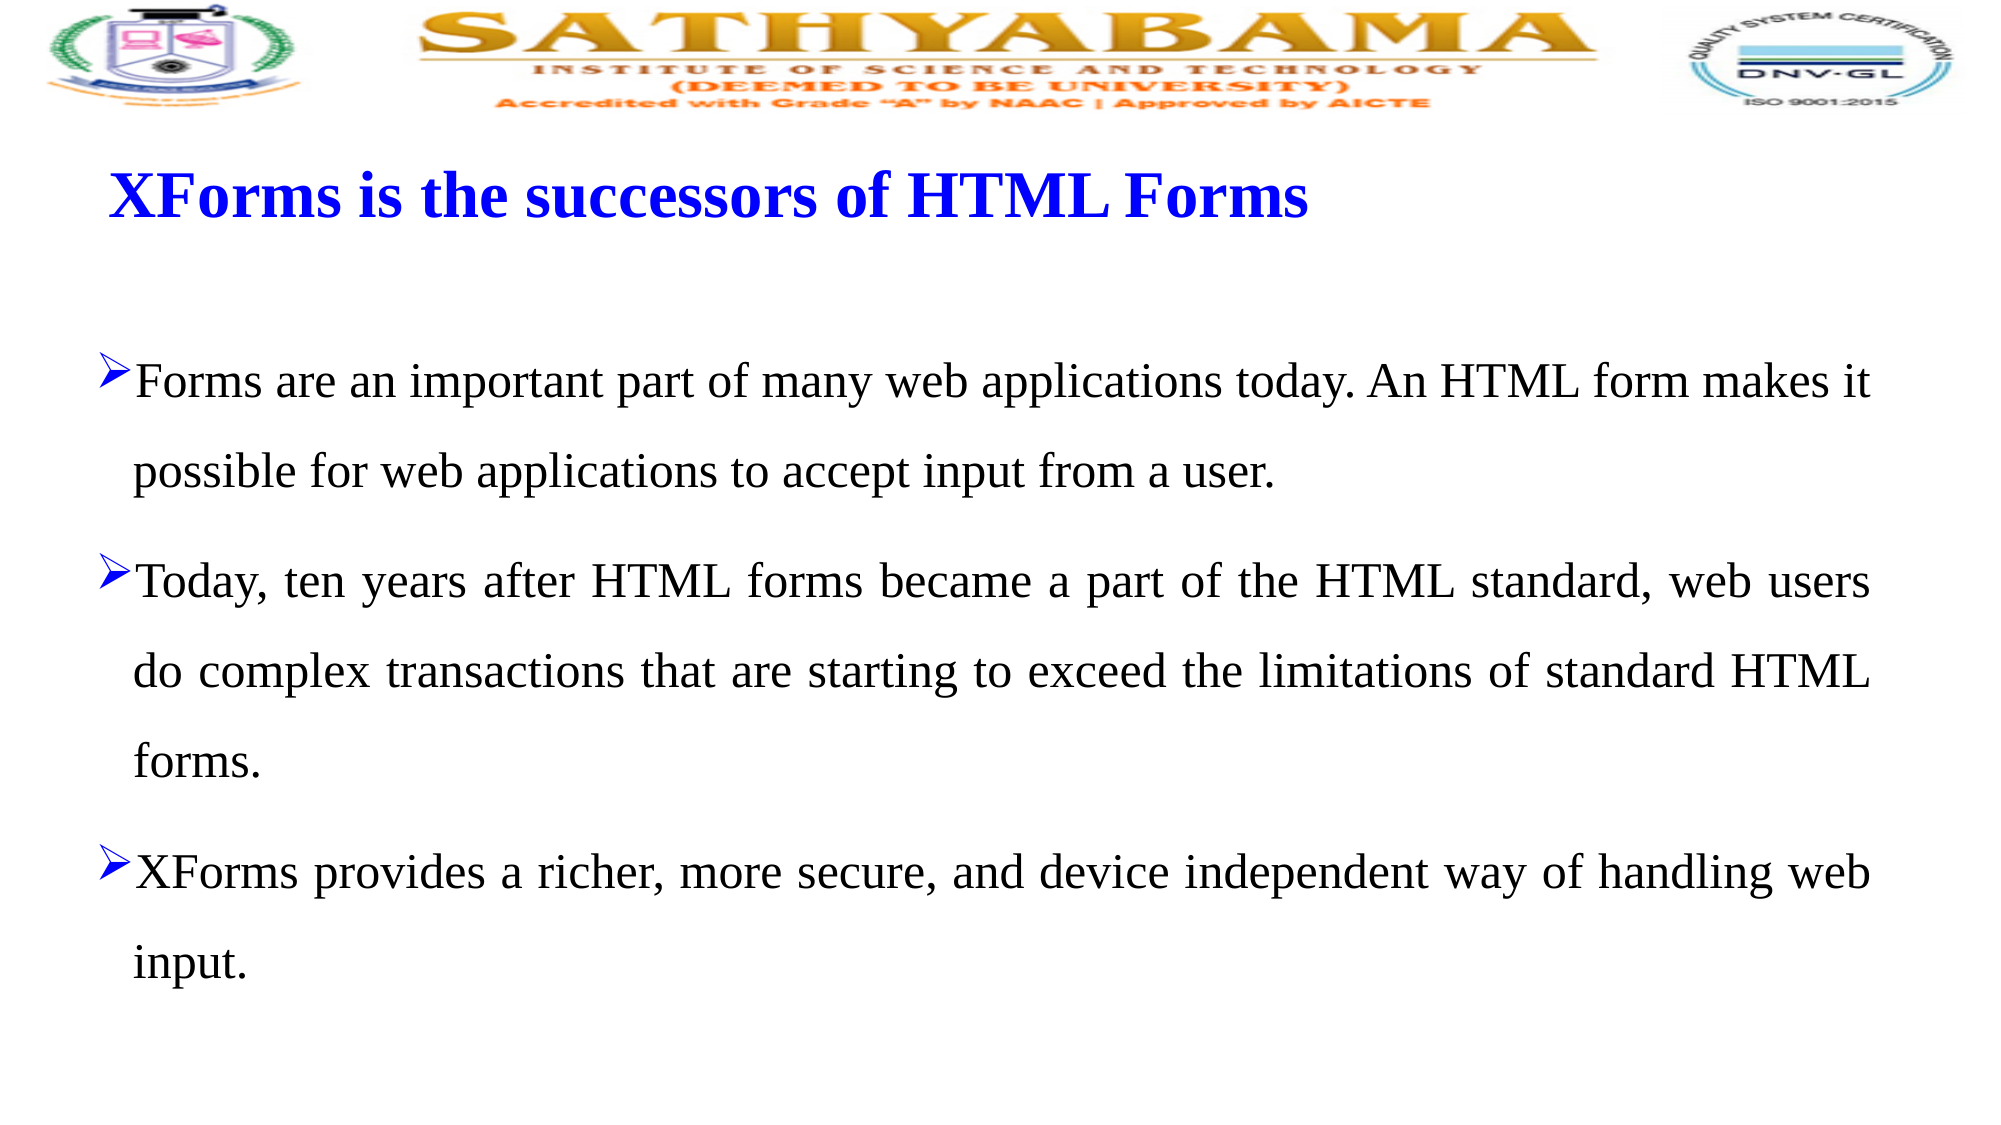

# XForms is the successors of HTML Forms
Forms are an important part of many web applications today. An HTML form makes it possible for web applications to accept input from a user.
Today, ten years after HTML forms became a part of the HTML standard, web users do complex transactions that are starting to exceed the limitations of standard HTML forms.
XForms provides a richer, more secure, and device independent way of handling web input.